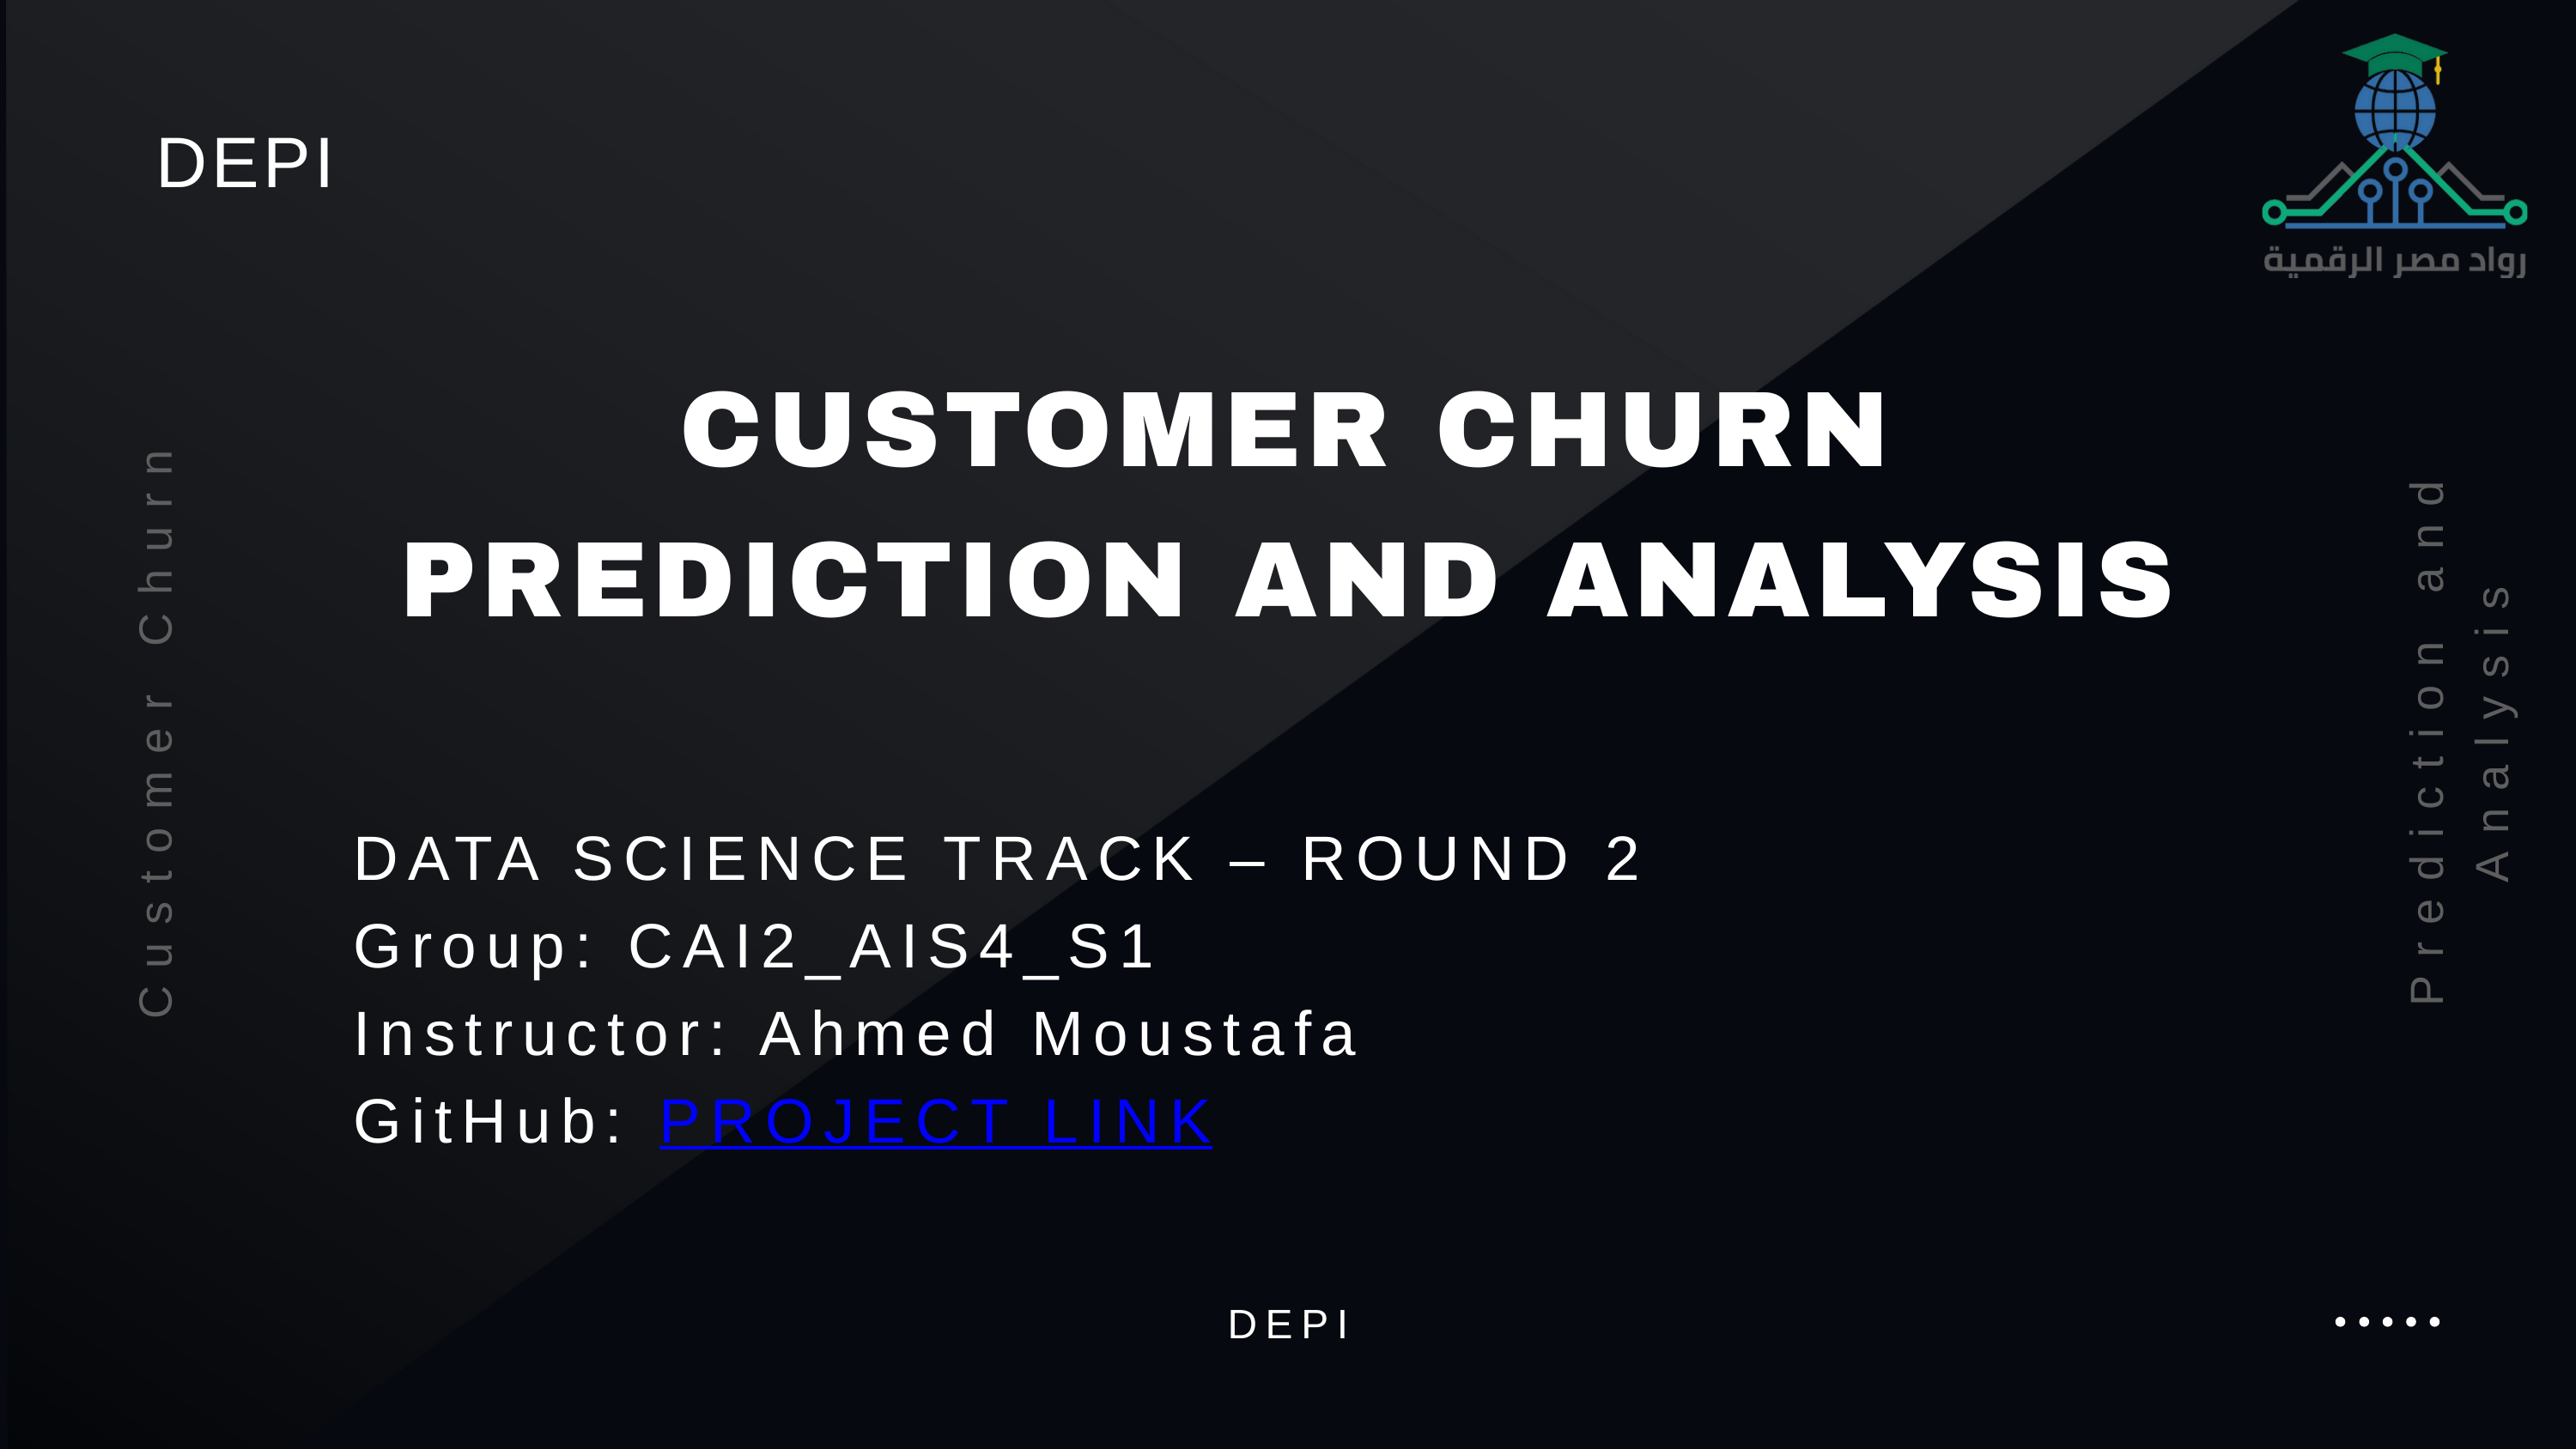

DEPI
CUSTOMER CHURN PREDICTION AND ANALYSIS

Customer Churn
Prediction and Analysis
DATA SCIENCE TRACK – ROUND 2
Group: CAI2_AIS4_S1
Instructor: Ahmed Moustafa
GitHub: PROJECT LINK
DEPI